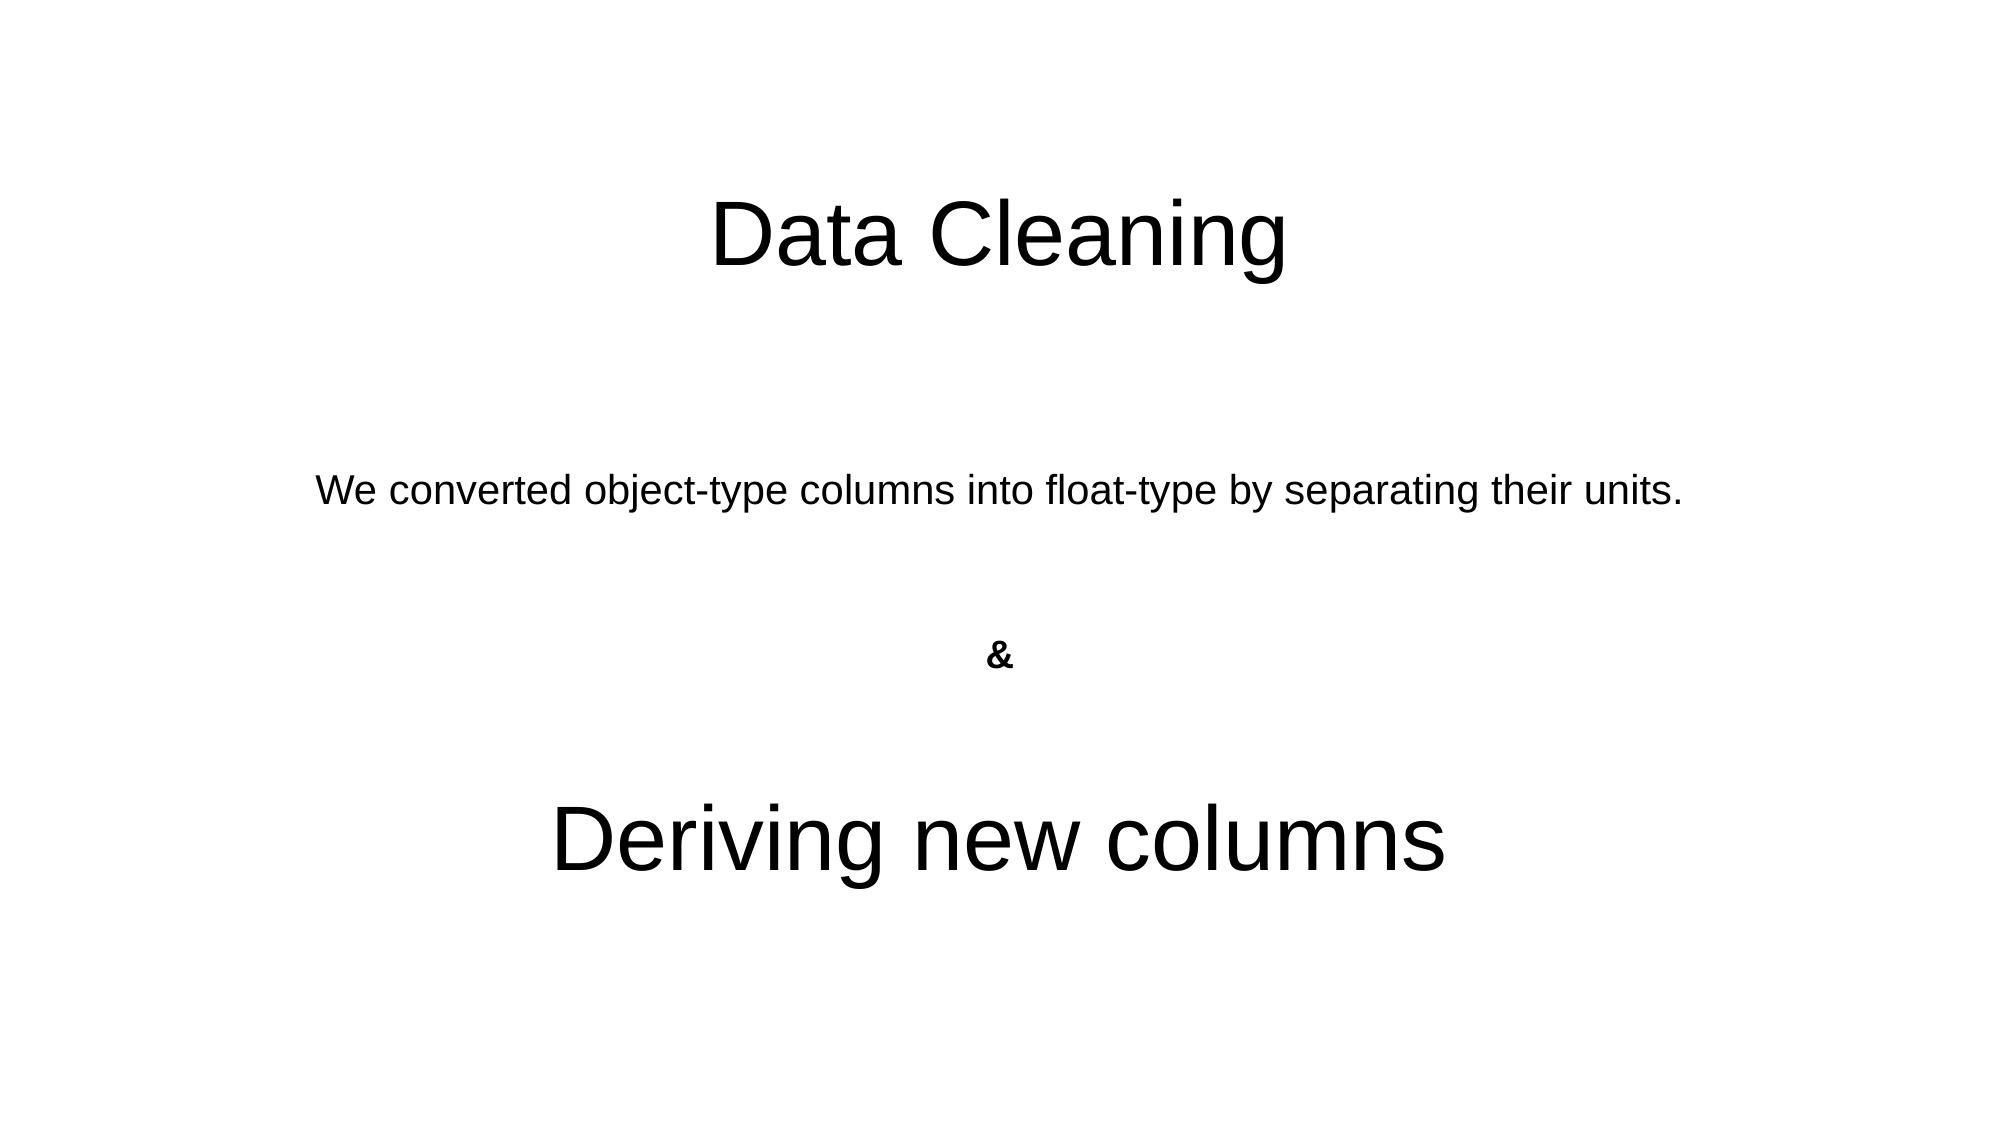

Data Cleaning
We converted object-type columns into float-type by separating their units.
&
Deriving new columns